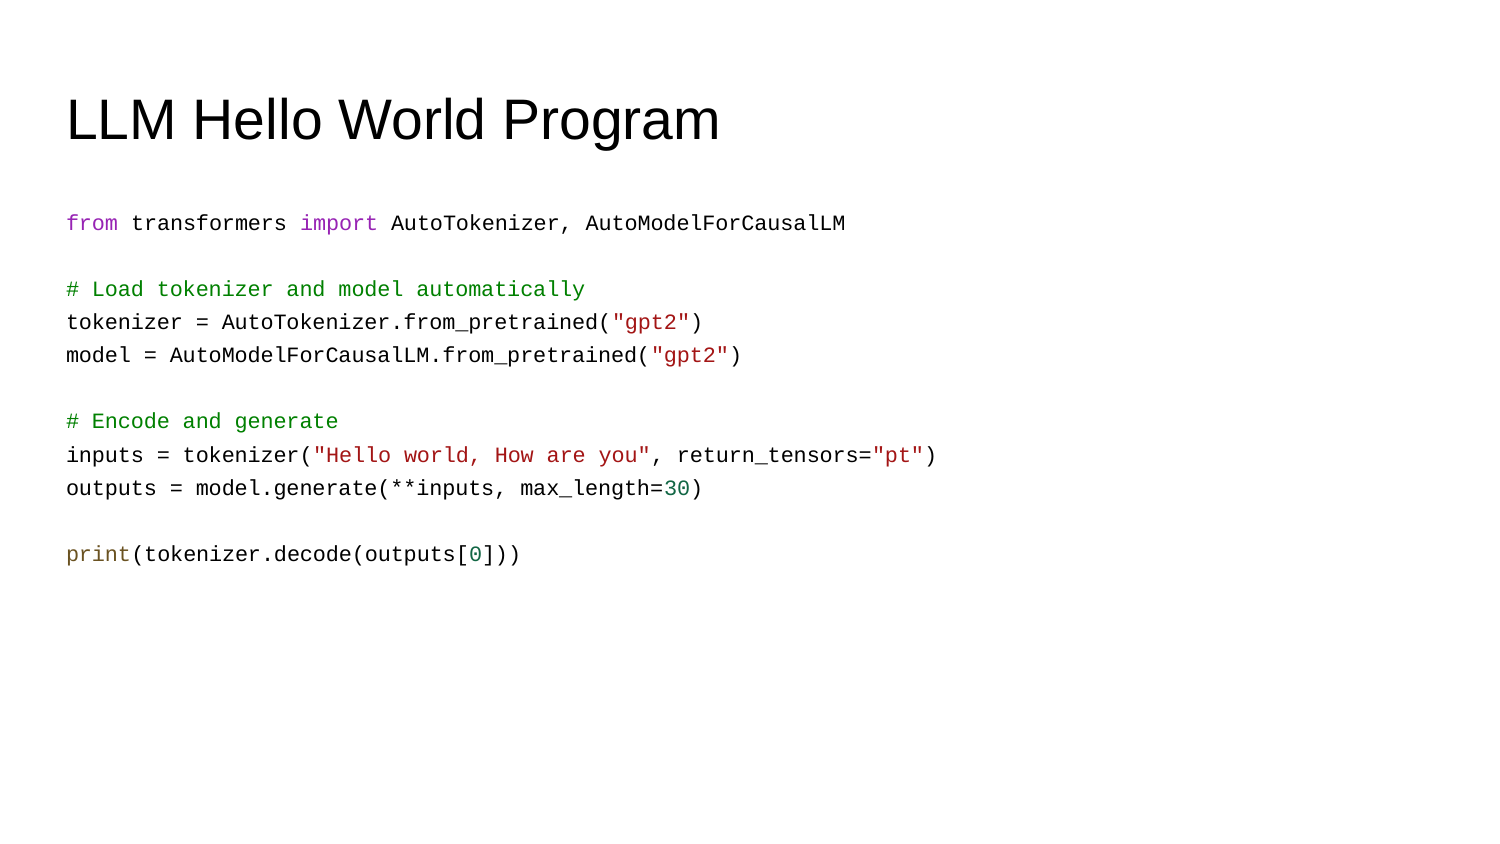

# LLM Hello World Program
from transformers import AutoTokenizer, AutoModelForCausalLM

# Load tokenizer and model automatically
tokenizer = AutoTokenizer.from_pretrained("gpt2")
model = AutoModelForCausalLM.from_pretrained("gpt2")

# Encode and generate
inputs = tokenizer("Hello world, How are you", return_tensors="pt")
outputs = model.generate(**inputs, max_length=30)

print(tokenizer.decode(outputs[0]))